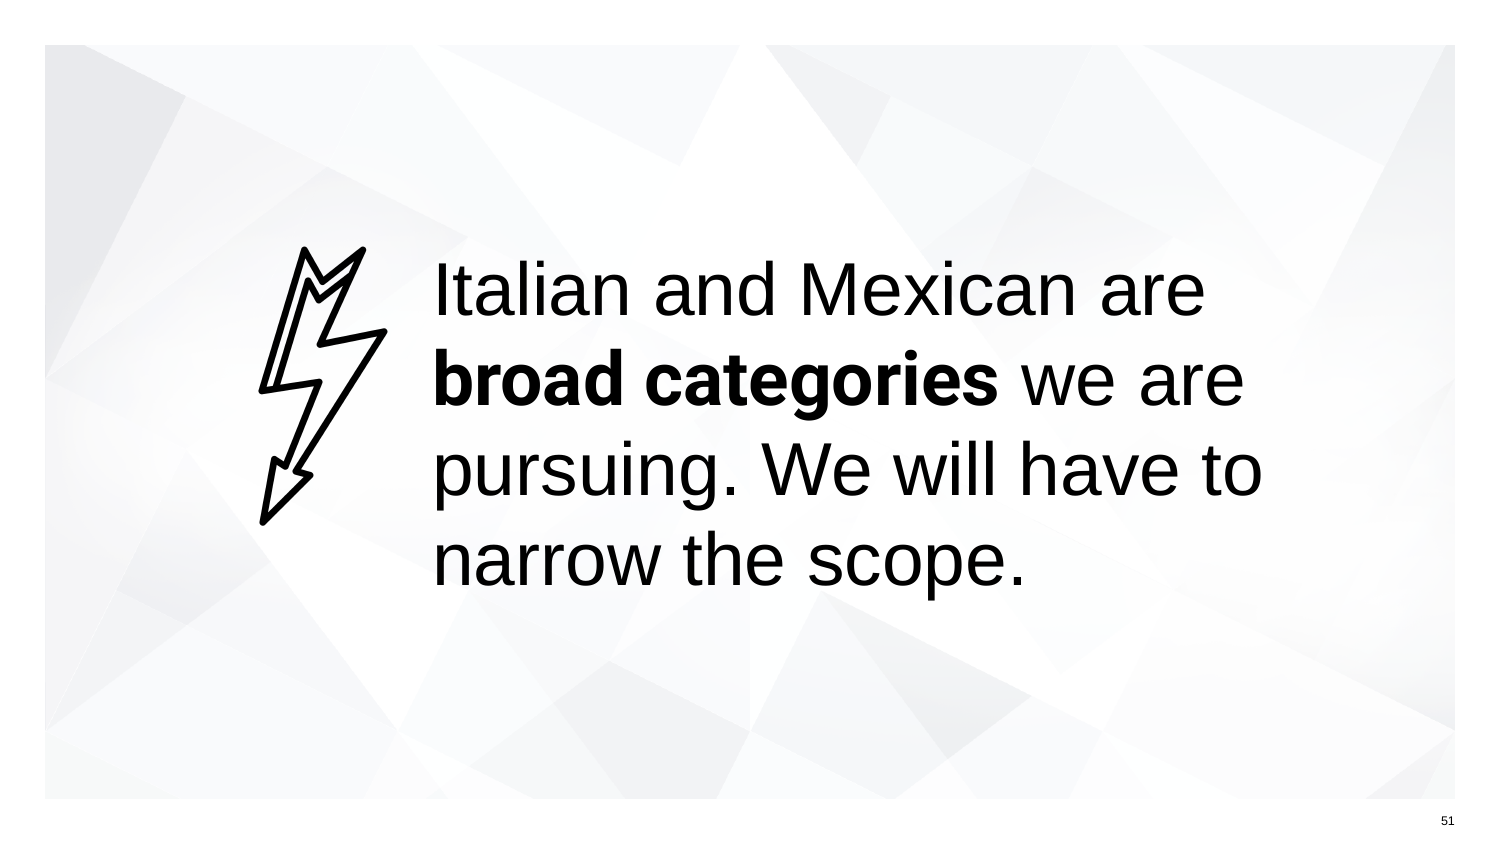

# Italian and Mexican are broad categories we are pursuing. We will have to narrow the scope.

51